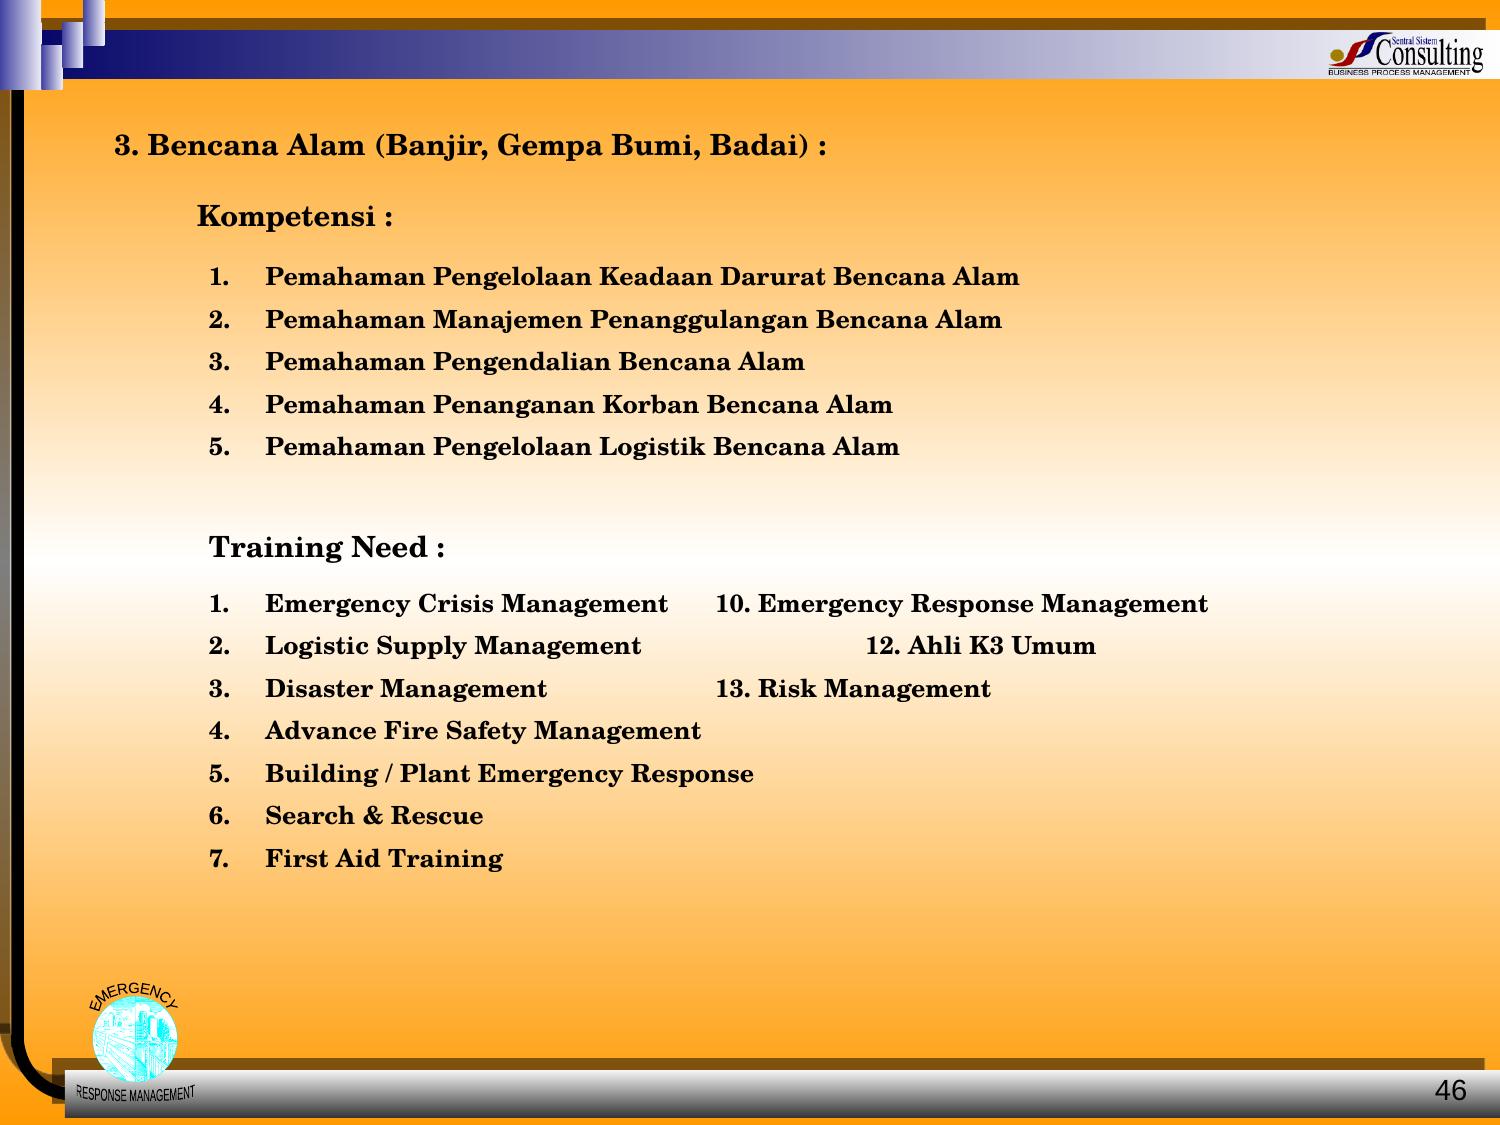

3. Bencana Alam (Banjir, Gempa Bumi, Badai) :
Kompetensi :
Pemahaman Pengelolaan Keadaan Darurat Bencana Alam
Pemahaman Manajemen Penanggulangan Bencana Alam
Pemahaman Pengendalian Bencana Alam
Pemahaman Penanganan Korban Bencana Alam
Pemahaman Pengelolaan Logistik Bencana Alam
Training Need :
Emergency Crisis Management	10. Emergency Response Management
Logistic Supply Management		12. Ahli K3 Umum
Disaster Management		13. Risk Management
Advance Fire Safety Management
Building / Plant Emergency Response
Search & Rescue
First Aid Training

46